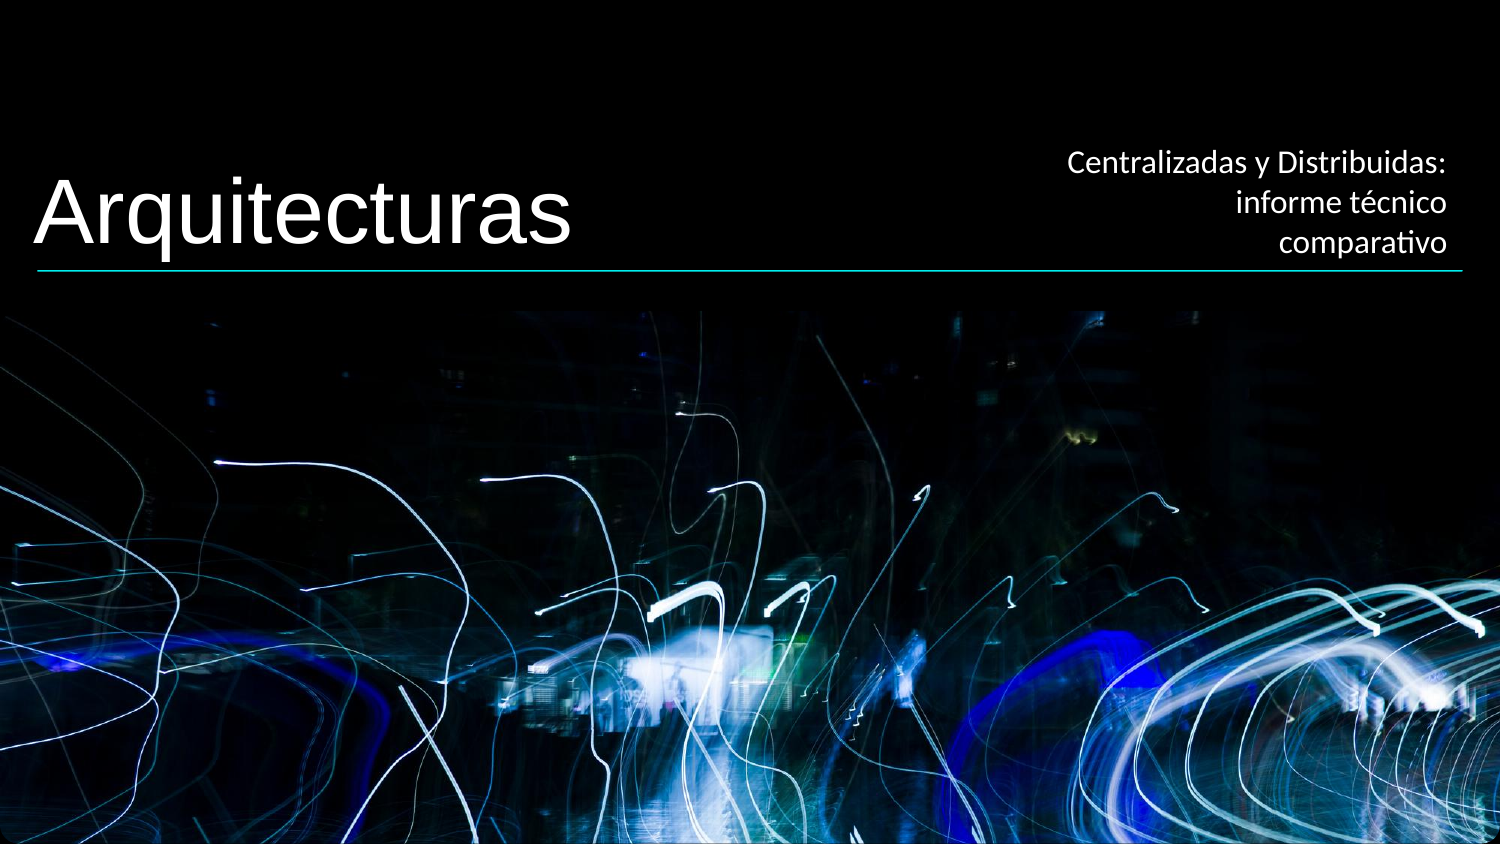

Centralizadas y Distribuidas: informe técnico comparativo
# Arquitecturas